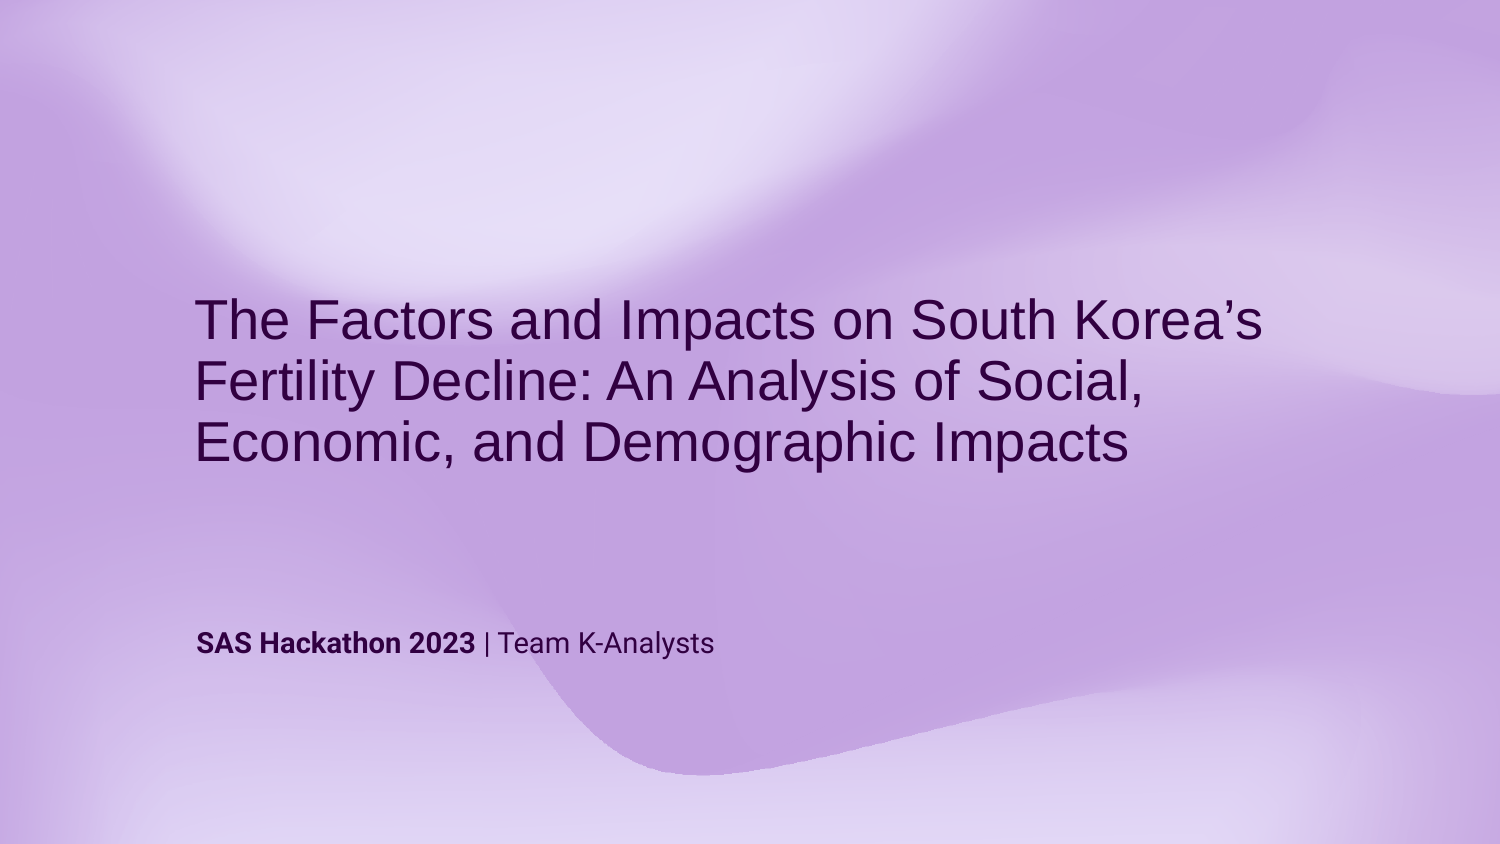

# The Factors and Impacts on South Korea’s Fertility Decline: An Analysis of Social, Economic, and Demographic Impacts
SAS Hackathon 2023 | Team K-Analysts